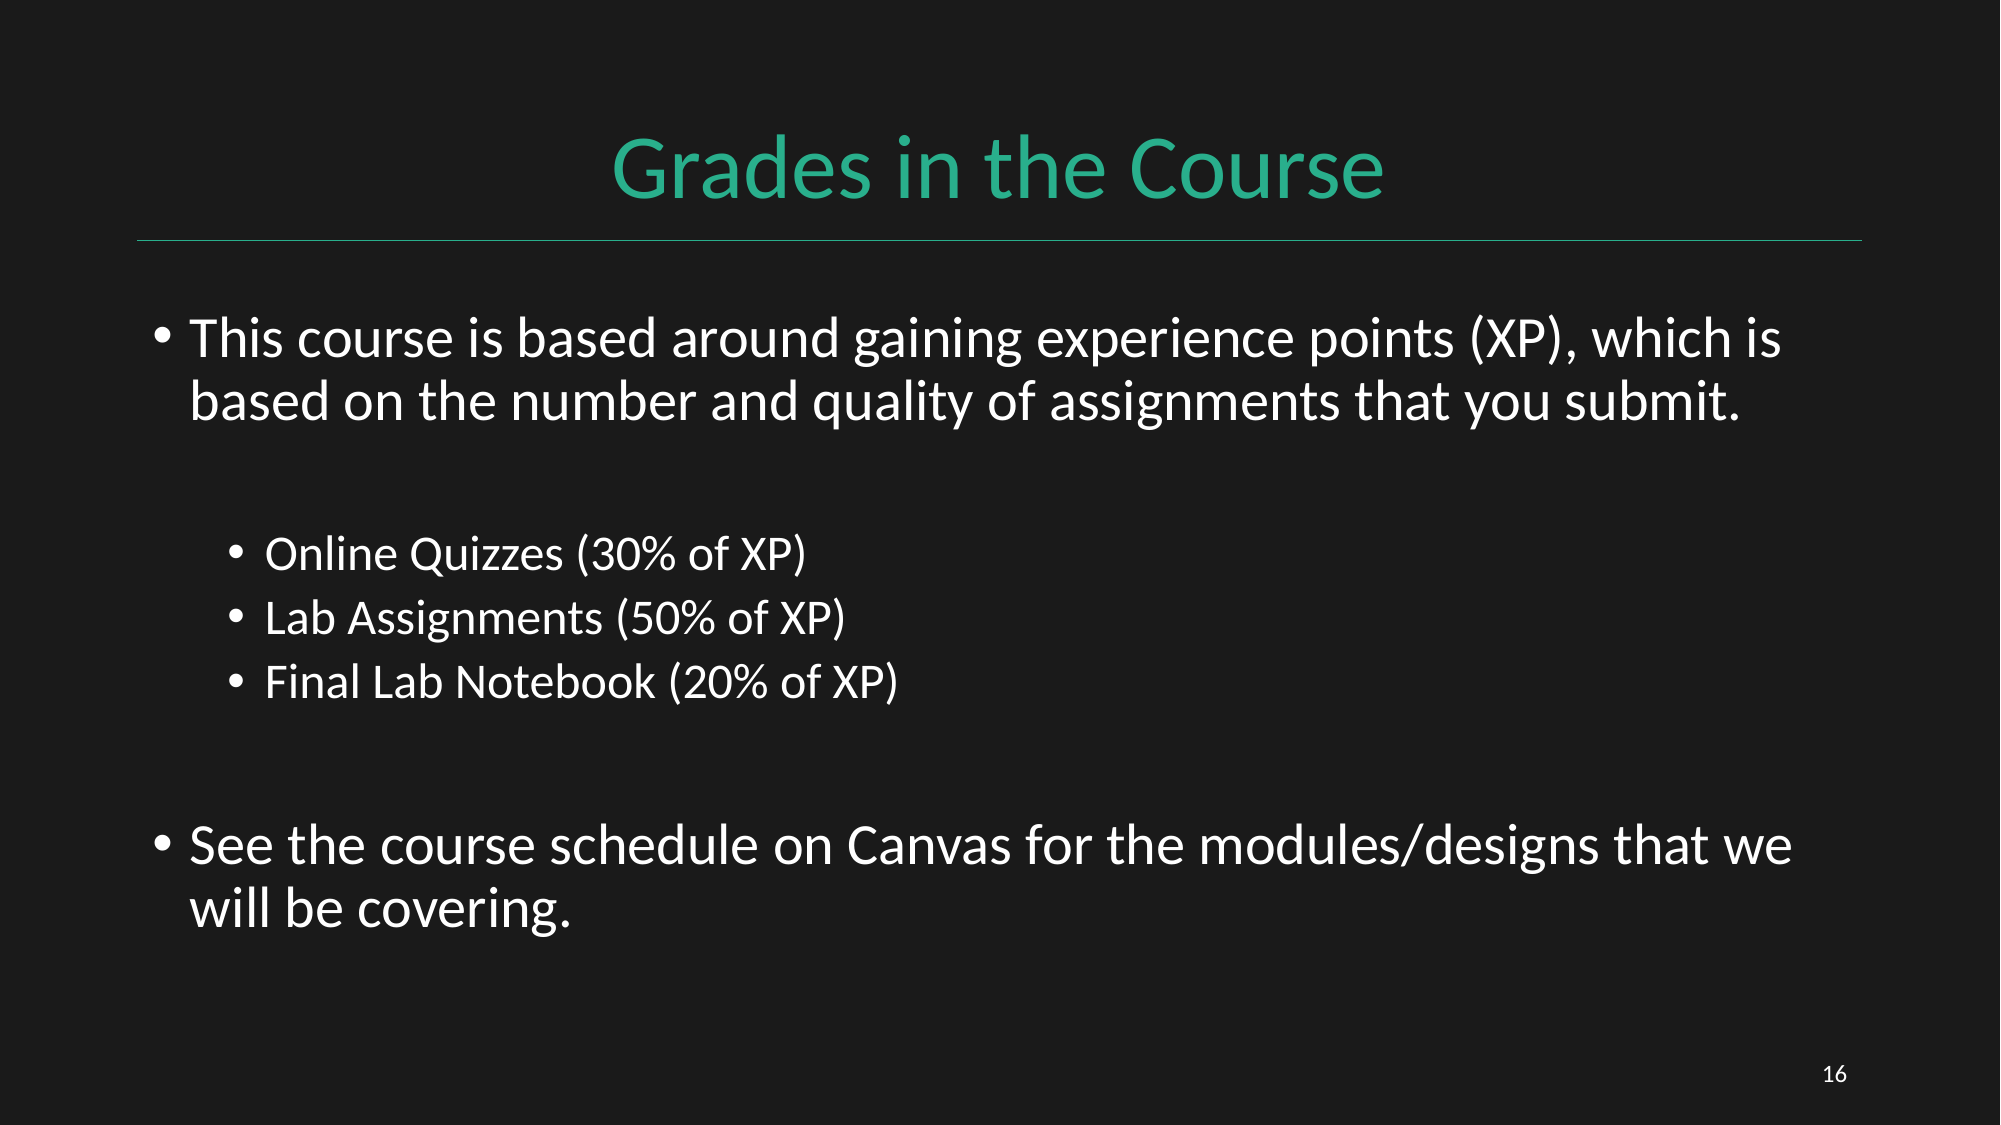

# Grades in the Course
This course is based around gaining experience points (XP), which is based on the number and quality of assignments that you submit.

Online Quizzes (30% of XP)
Lab Assignments (50% of XP)
Final Lab Notebook (20% of XP)

See the course schedule on Canvas for the modules/designs that we will be covering.
16